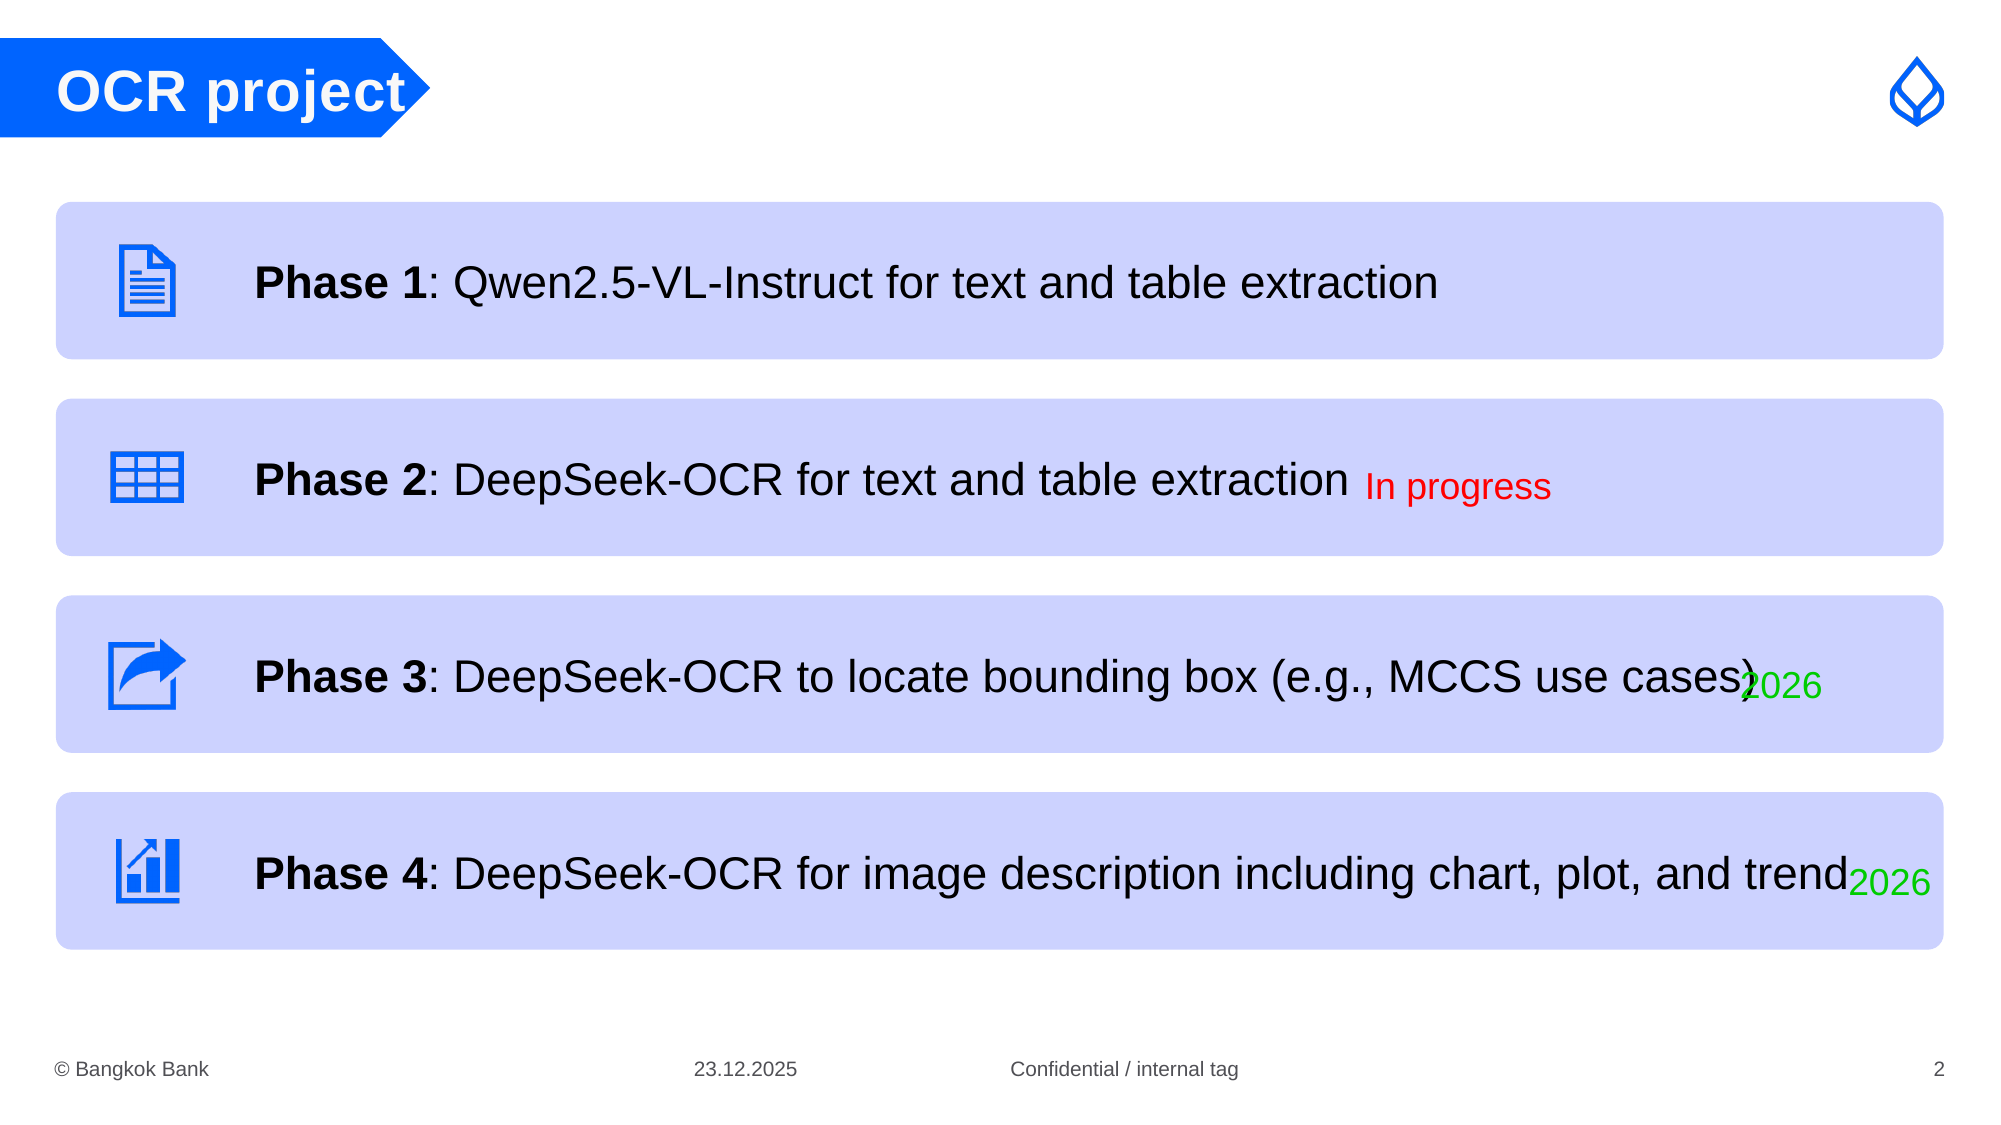

# OCR project
Phase 1: Qwen2.5-VL-Instruct for text and table extraction
Phase 2: DeepSeek-OCR for text and table extraction
Phase 3: DeepSeek-OCR to locate bounding box (e.g., MCCS use cases)
Phase 4: DeepSeek-OCR for image description including chart, plot, and trend
In progress
2026
2026
23.12.2025
Confidential / internal tag
2